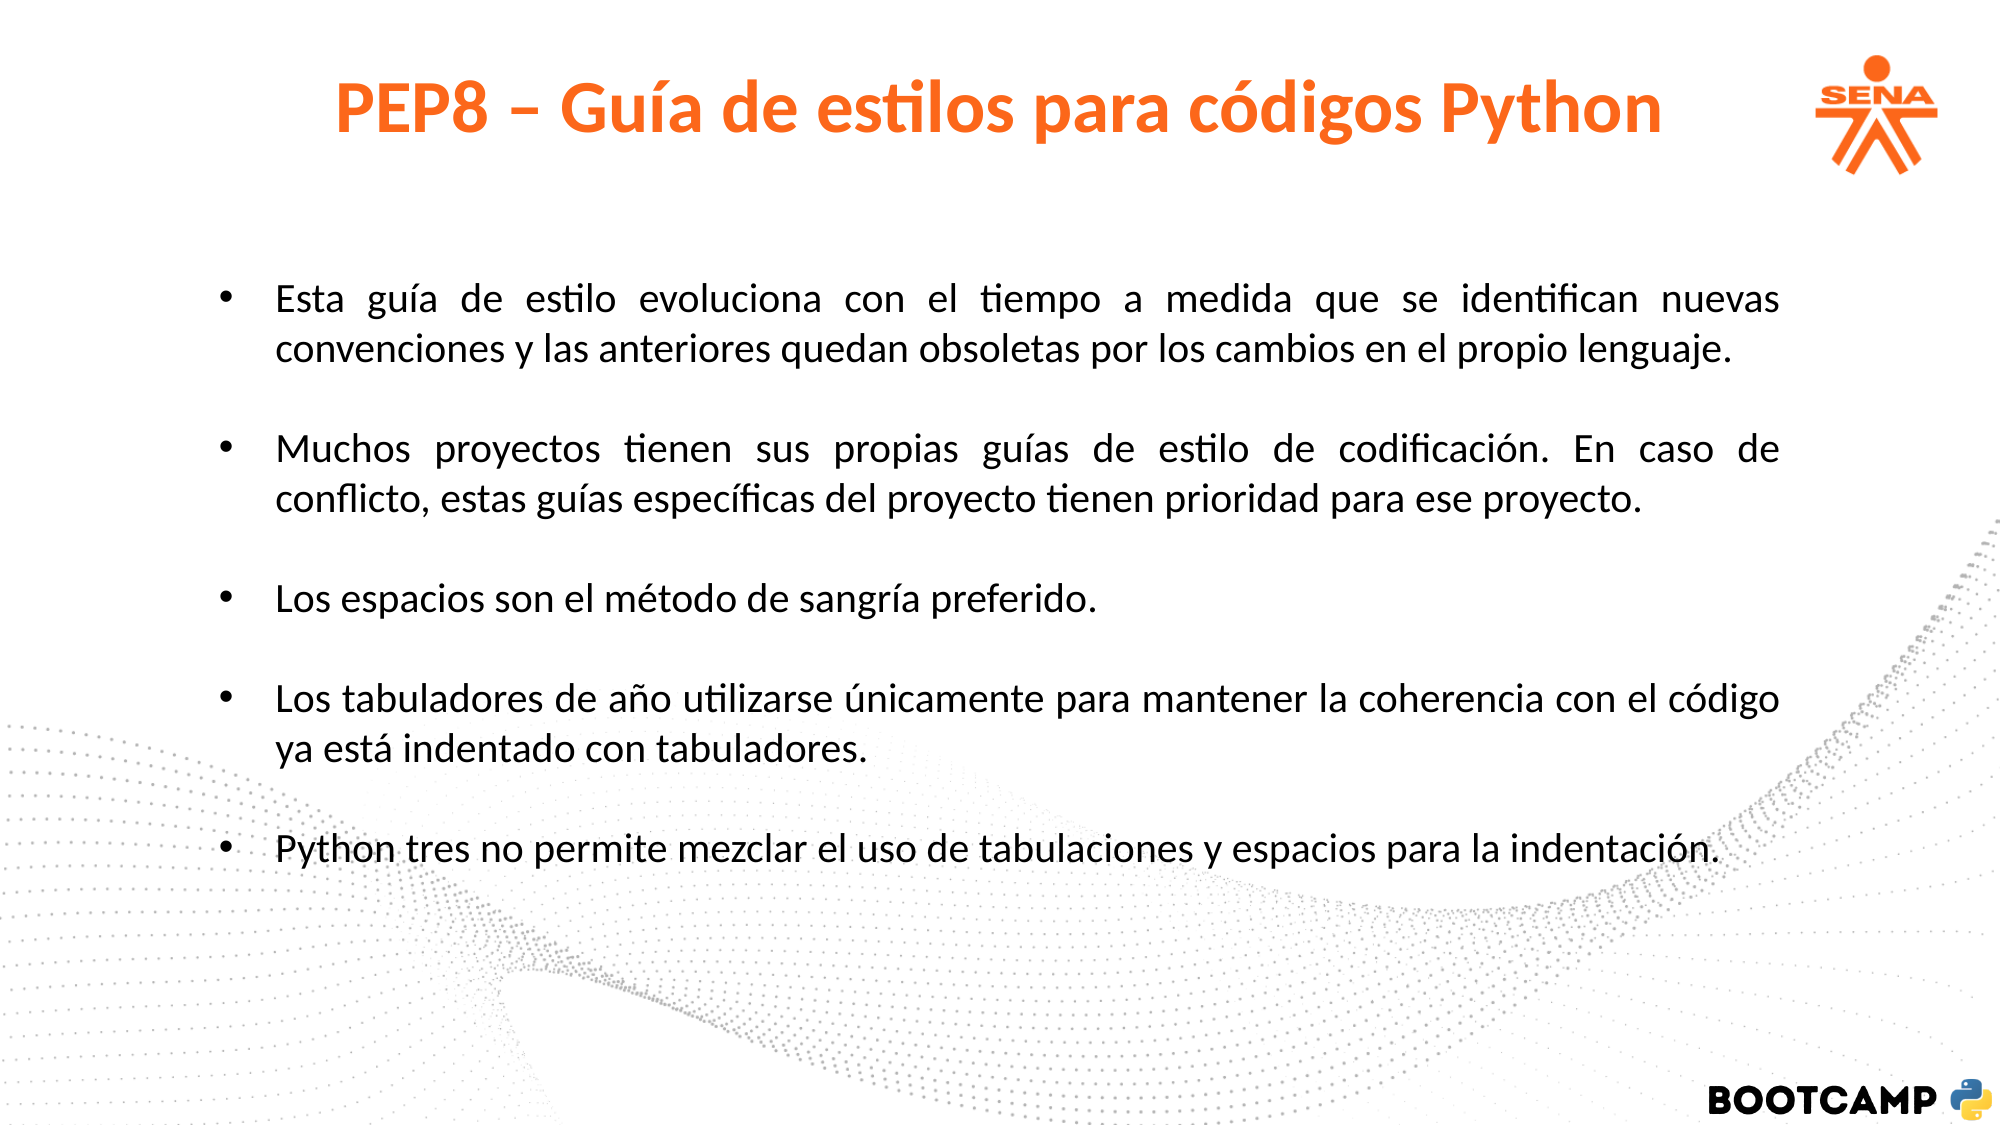

PEP8 – Guía de estilos para códigos Python
Esta guía de estilo evoluciona con el tiempo a medida que se identifican nuevas convenciones y las anteriores quedan obsoletas por los cambios en el propio lenguaje.

Muchos proyectos tienen sus propias guías de estilo de codificación. En caso de conflicto, estas guías específicas del proyecto tienen prioridad para ese proyecto.

Los espacios son el método de sangría preferido.

Los tabuladores de año utilizarse únicamente para mantener la coherencia con el código ya está indentado con tabuladores.

Python tres no permite mezclar el uso de tabulaciones y espacios para la indentación.